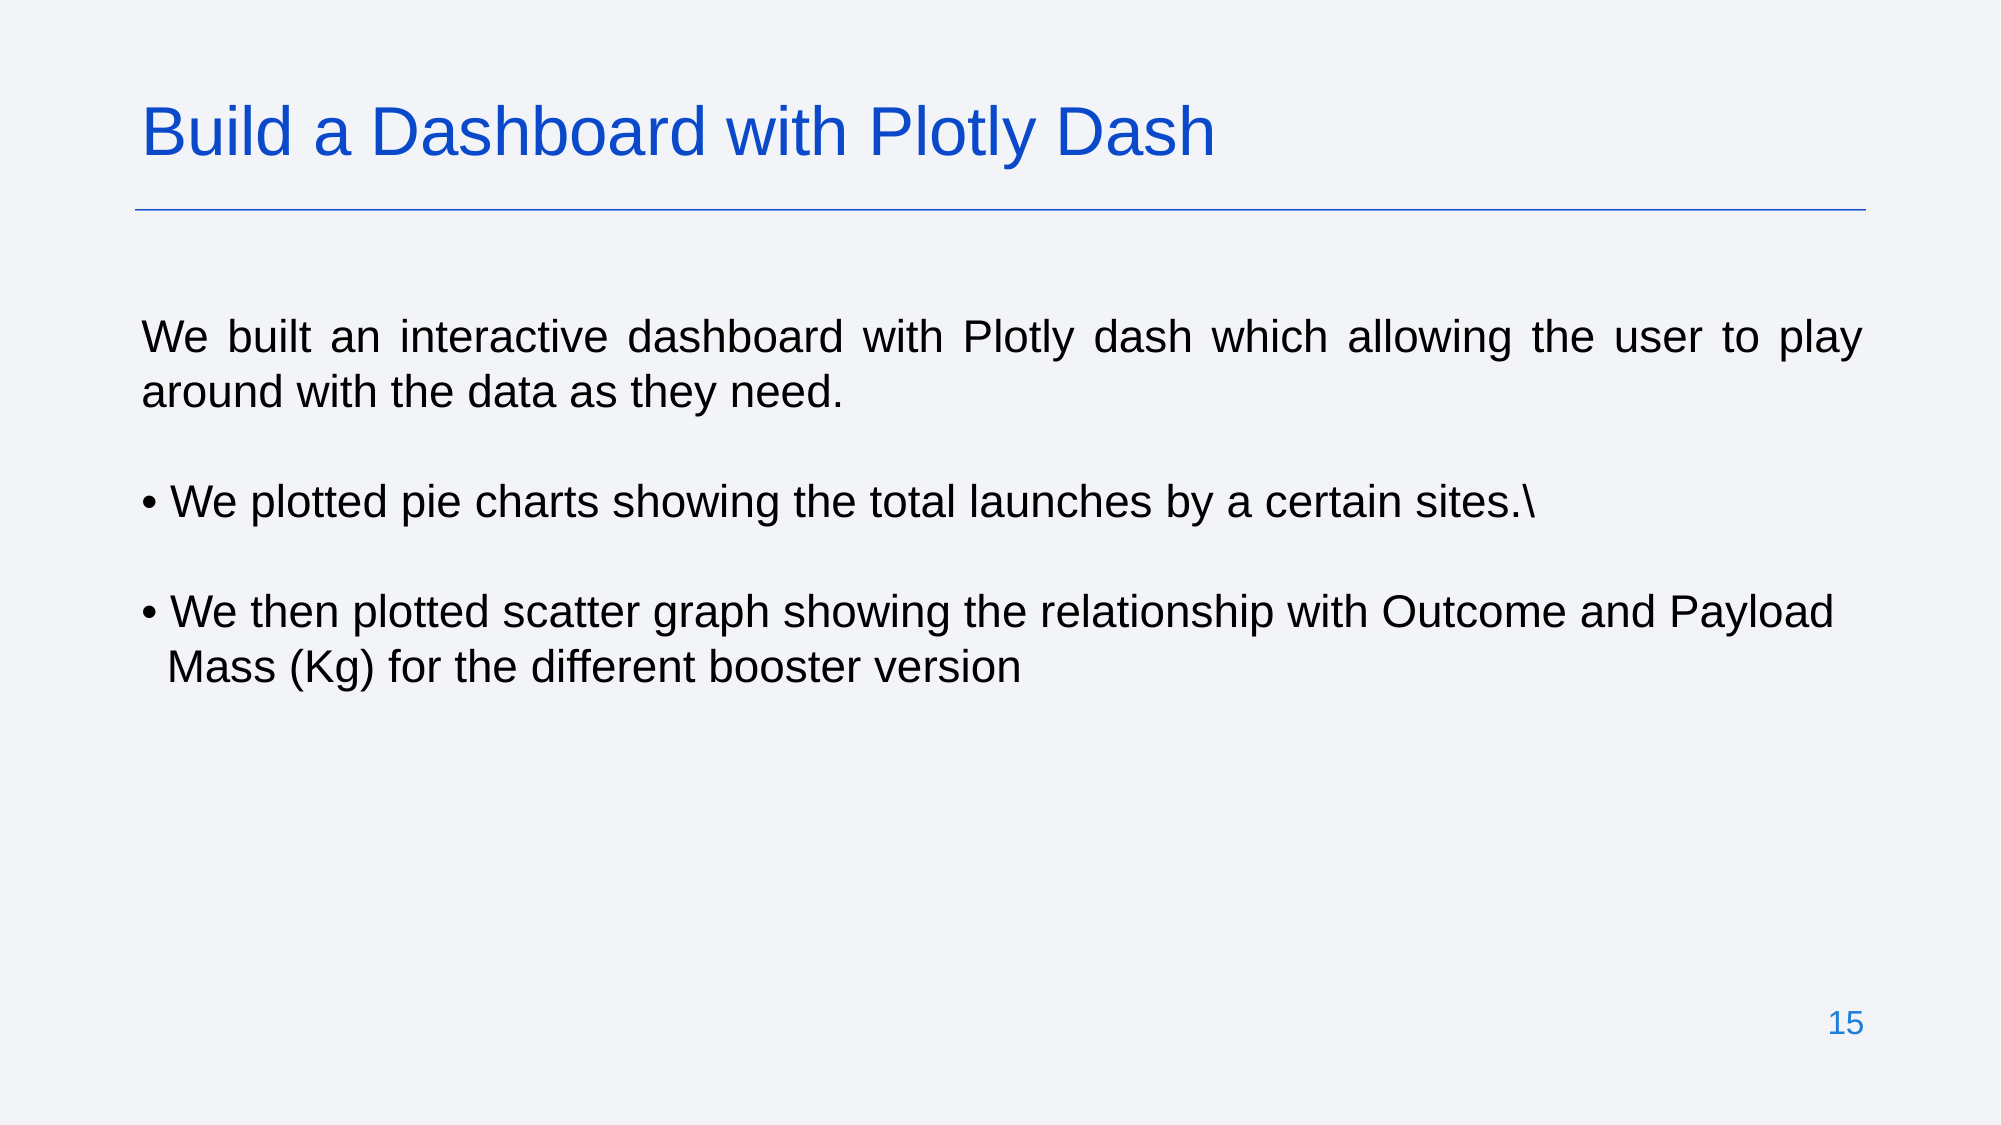

Build a Dashboard with Plotly Dash
We built an interactive dashboard with Plotly dash which allowing the user to play around with the data as they need.

• We plotted pie charts showing the total launches by a certain sites.\

• We then plotted scatter graph showing the relationship with Outcome and Payload
  Mass (Kg) for the different booster version
15